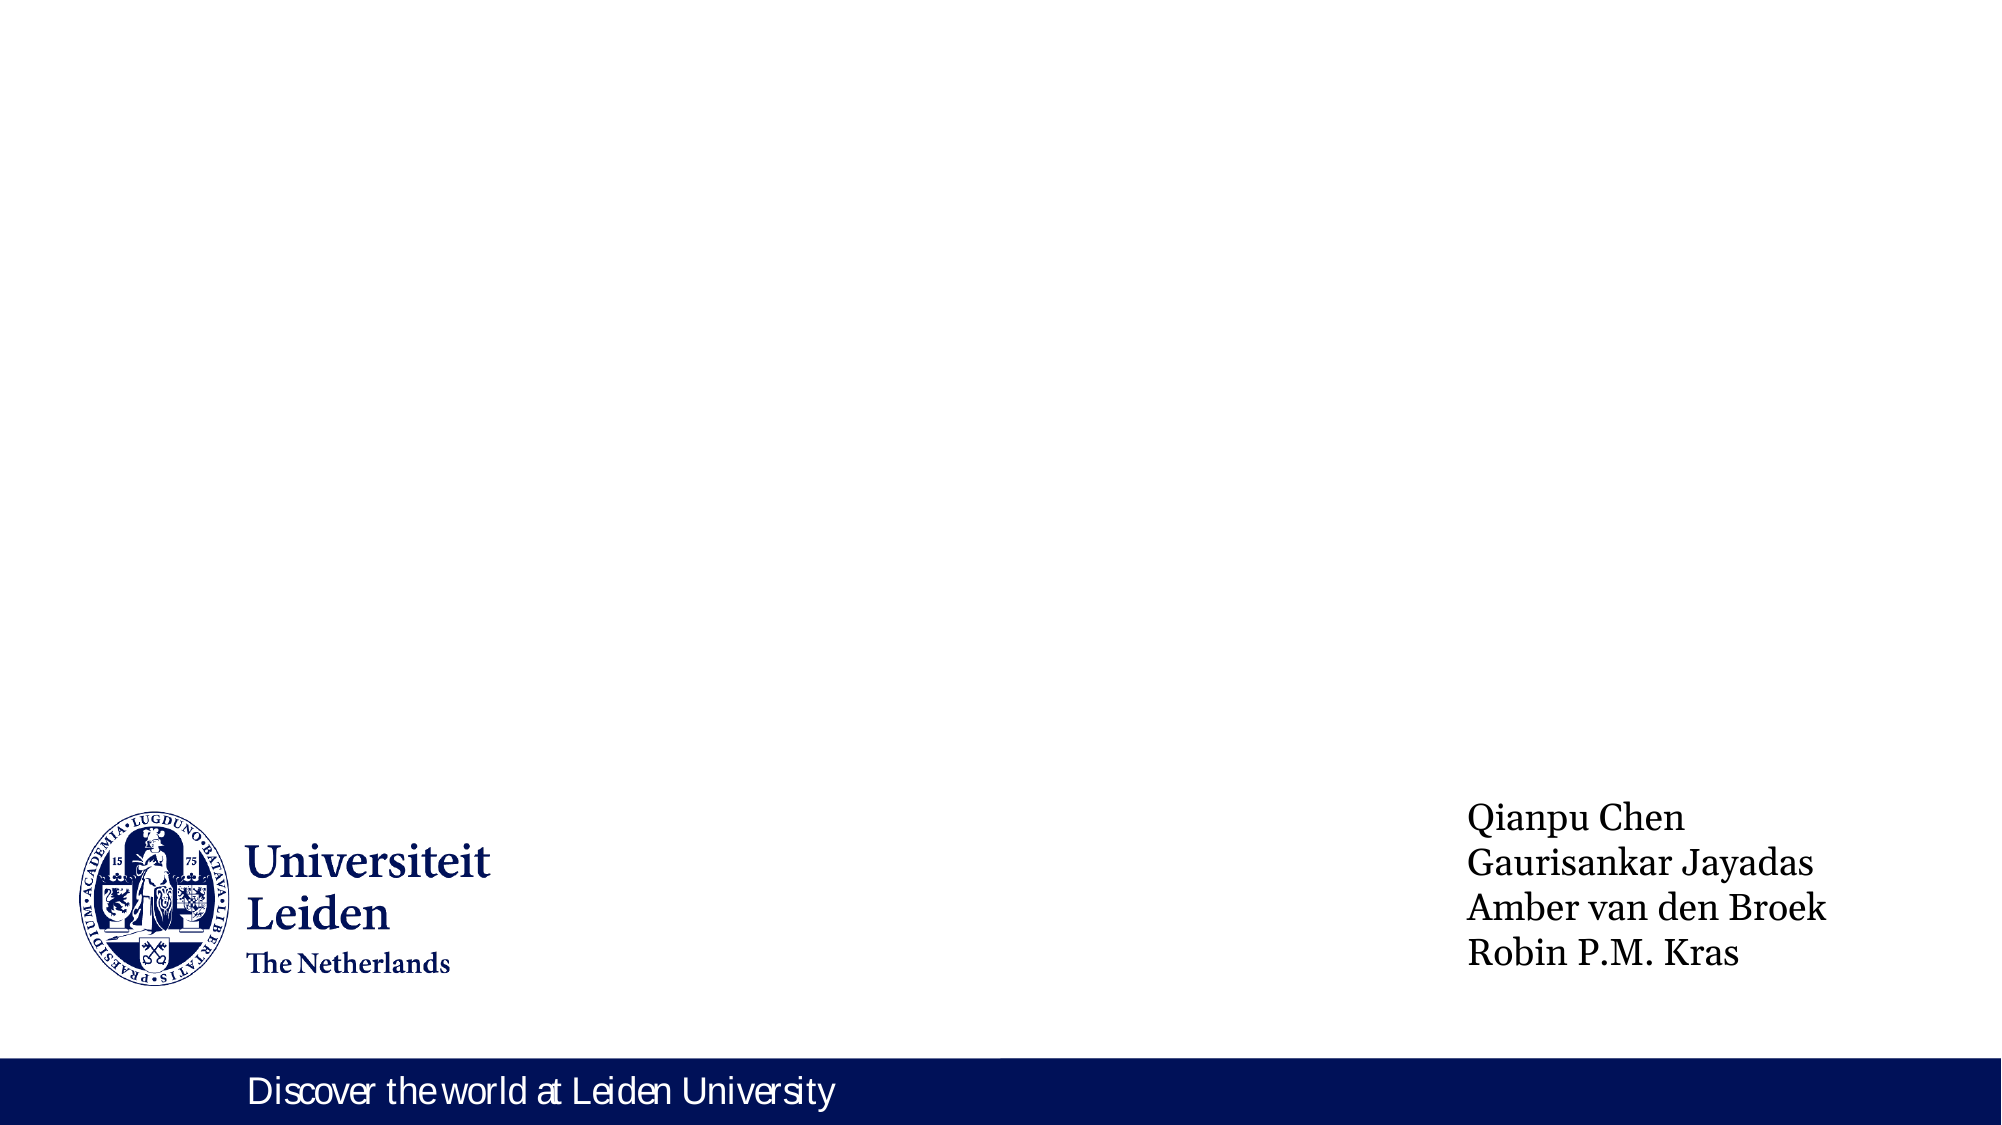

# Transcribing Melodies
Audio Processing and Indexing Final Project, 10 December 2024
Qianpu Chen
Gaurisankar Jayadas
Amber van den Broek
Robin P.M. Kras